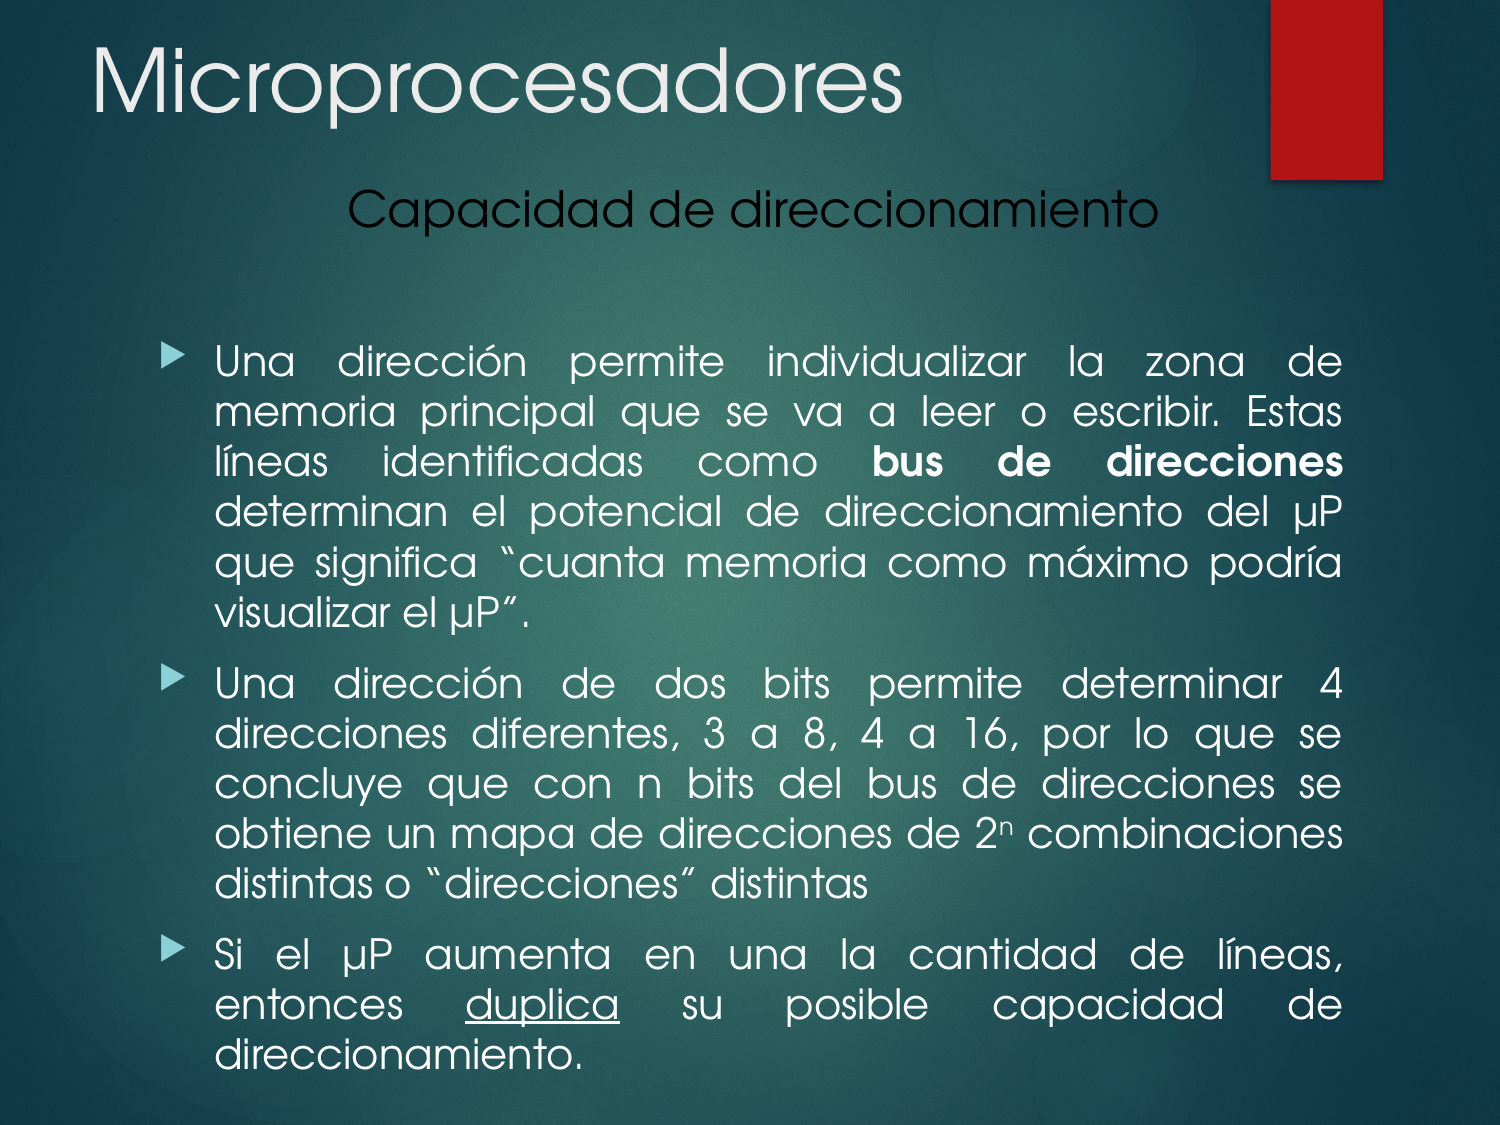

# Microprocesadores
Capacidad de direccionamiento
Una dirección permite individualizar la zona de memoria principal que se va a leer o escribir. Estas líneas identificadas como bus de direcciones determinan el potencial de direccionamiento del μP que significa “cuanta memoria como máximo podría visualizar el μP”.
Una dirección de dos bits permite determinar 4 direcciones diferentes, 3 a 8, 4 a 16, por lo que se concluye que con n bits del bus de direcciones se obtiene un mapa de direcciones de 2n combinaciones distintas o “direcciones” distintas
Si el μP aumenta en una la cantidad de líneas, entonces duplica su posible capacidad de direccionamiento.